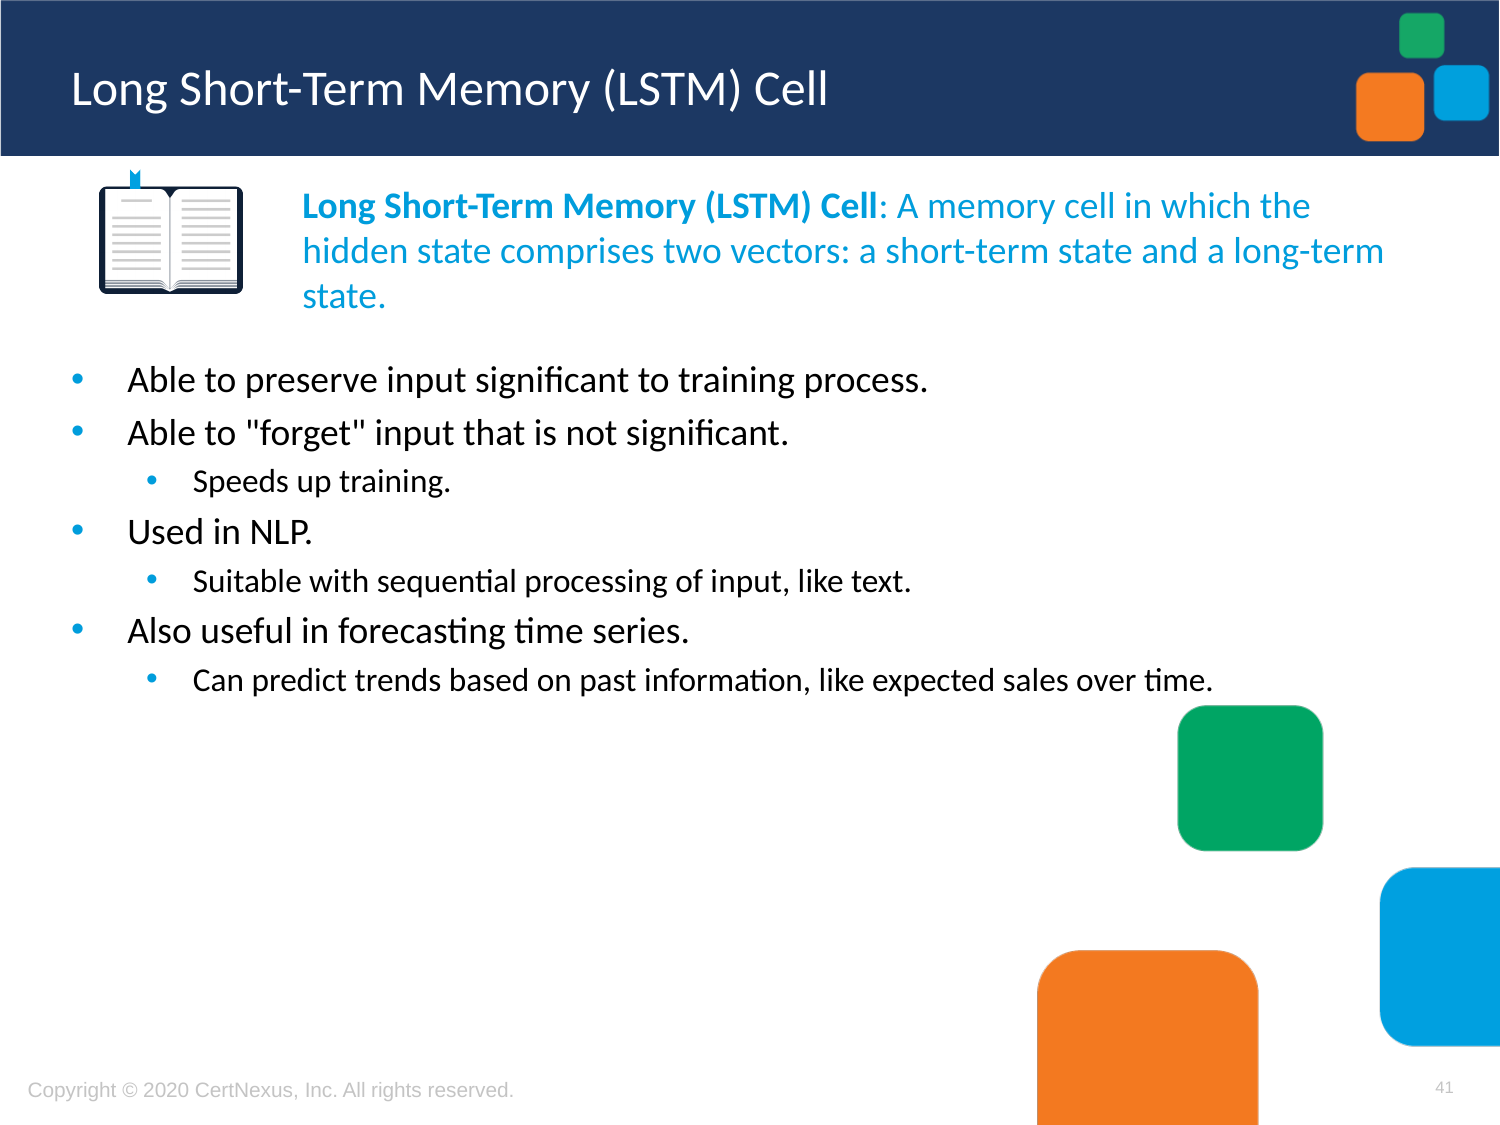

# Long Short-Term Memory (LSTM) Cell
Long Short-Term Memory (LSTM) Cell: A memory cell in which the hidden state comprises two vectors: a short-term state and a long-term state.
Able to preserve input significant to training process.
Able to "forget" input that is not significant.
Speeds up training.
Used in NLP.
Suitable with sequential processing of input, like text.
Also useful in forecasting time series.
Can predict trends based on past information, like expected sales over time.
41